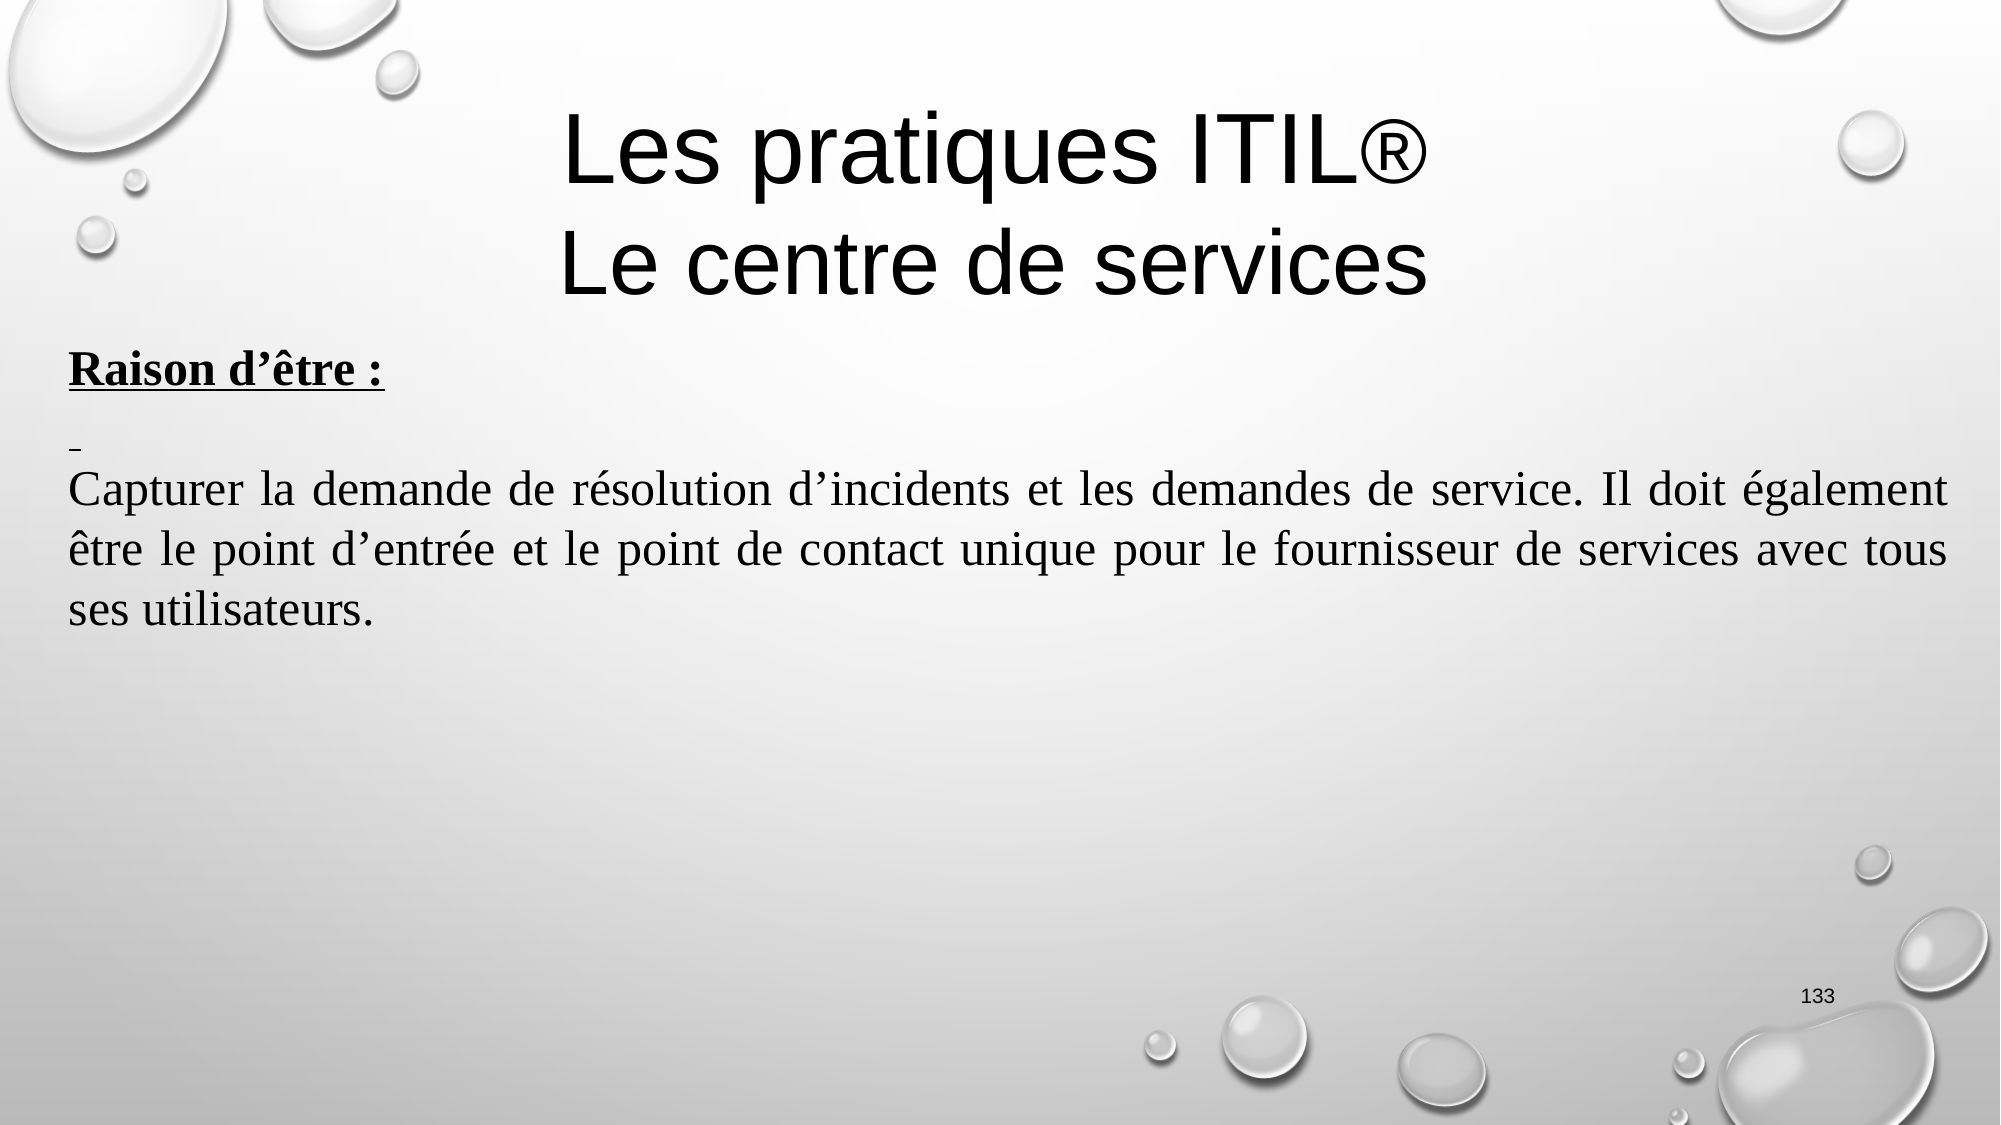

Les pratiques ITIL®
Le centre de services
Raison d’être :

Capturer la demande de résolution d’incidents et les demandes de service. Il doit également être le point d’entrée et le point de contact unique pour le fournisseur de services avec tous ses utilisateurs.
133